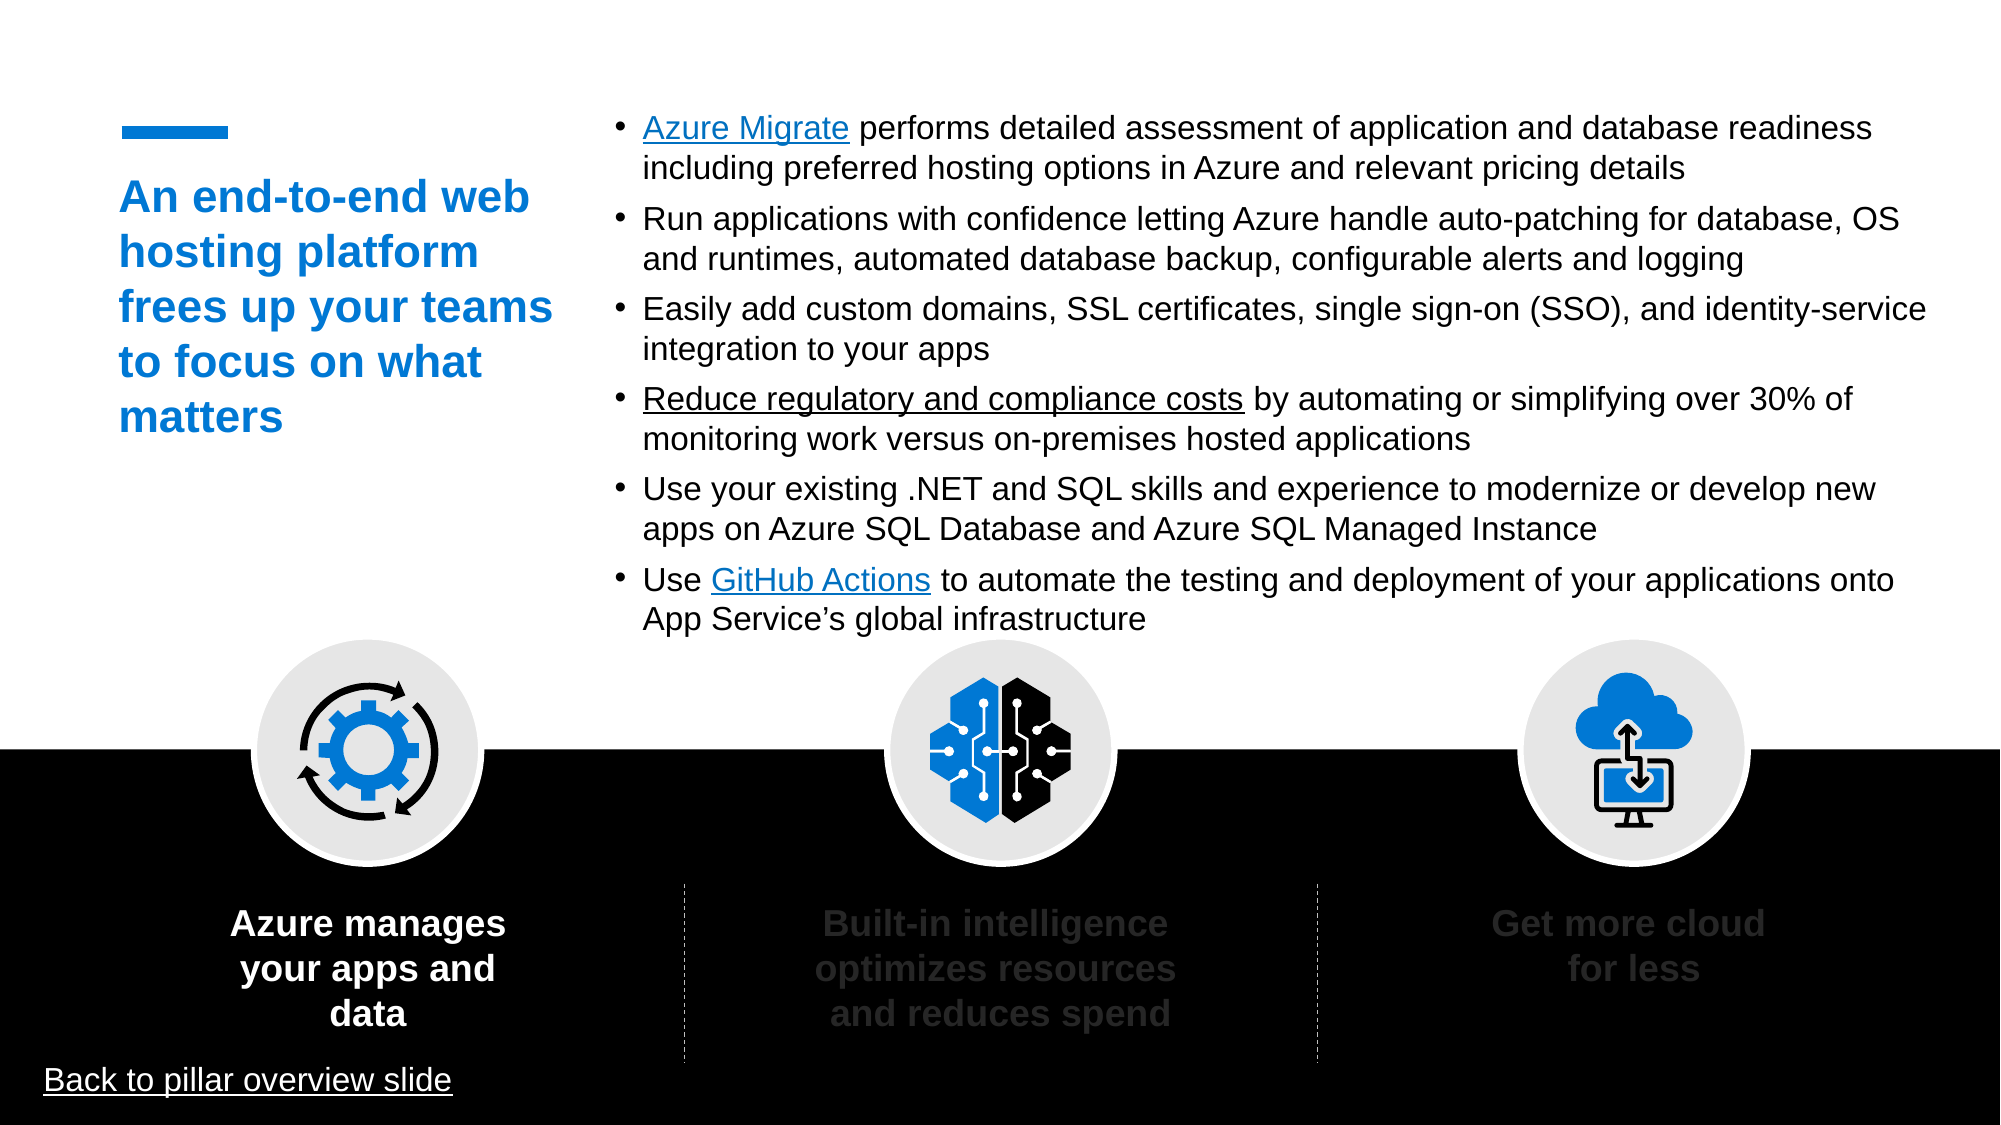

Azure Migrate performs detailed assessment of application and database readiness including preferred hosting options in Azure and relevant pricing details
Run applications with confidence letting Azure handle auto-patching for database, OS and runtimes, automated database backup, configurable alerts and logging
Easily add custom domains, SSL certificates, single sign-on (SSO), and identity-service integration to your apps
Reduce regulatory and compliance costs by automating or simplifying over 30% of monitoring work versus on-premises hosted applications
Use your existing .NET and SQL skills and experience to modernize or develop new apps on Azure SQL Database and Azure SQL Managed Instance
Use GitHub Actions to automate the testing and deployment of your applications onto App Service’s global infrastructure
# An end-to-end web hosting platform frees up your teams to focus on what matters

Built-in intelligence
optimizes resources
and reduces spend
Get more cloud
for less
Azure manages your apps and data
Back to pillar overview slide